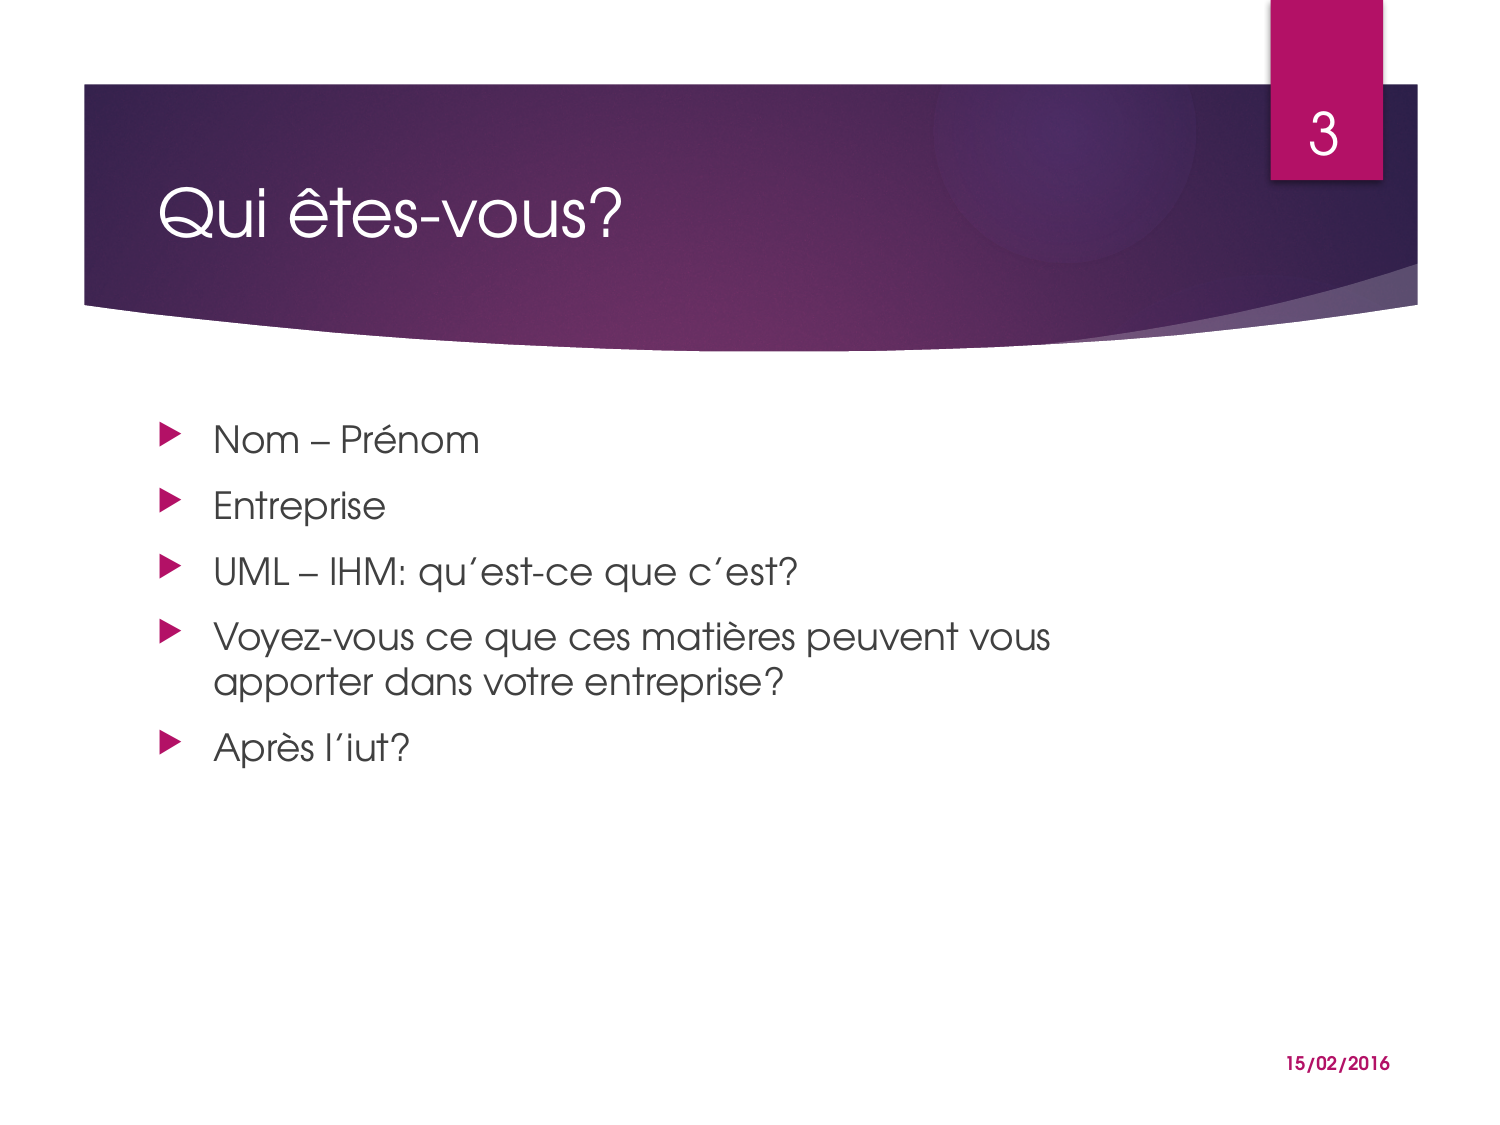

3
# Qui êtes-vous?
Nom – Prénom
Entreprise
UML – IHM: qu’est-ce que c’est?
Voyez-vous ce que ces matières peuvent vous apporter dans votre entreprise?
Après l’iut?
15/02/2016